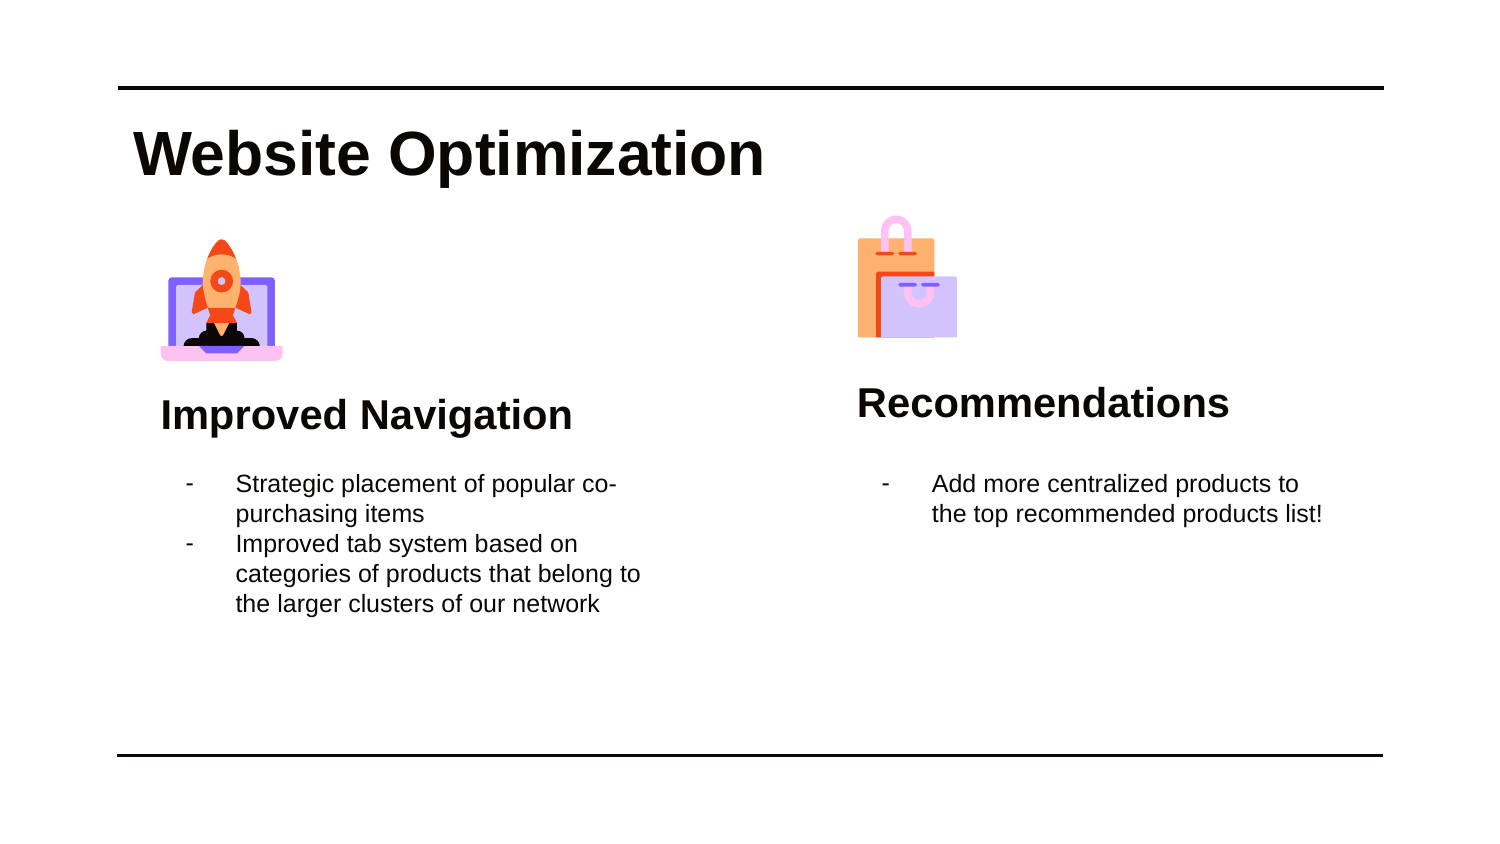

# Website Optimization

Recommendations
Improved Navigation
Strategic placement of popular co-purchasing items
Improved tab system based on categories of products that belong to the larger clusters of our network

Add more centralized products to the top recommended products list!